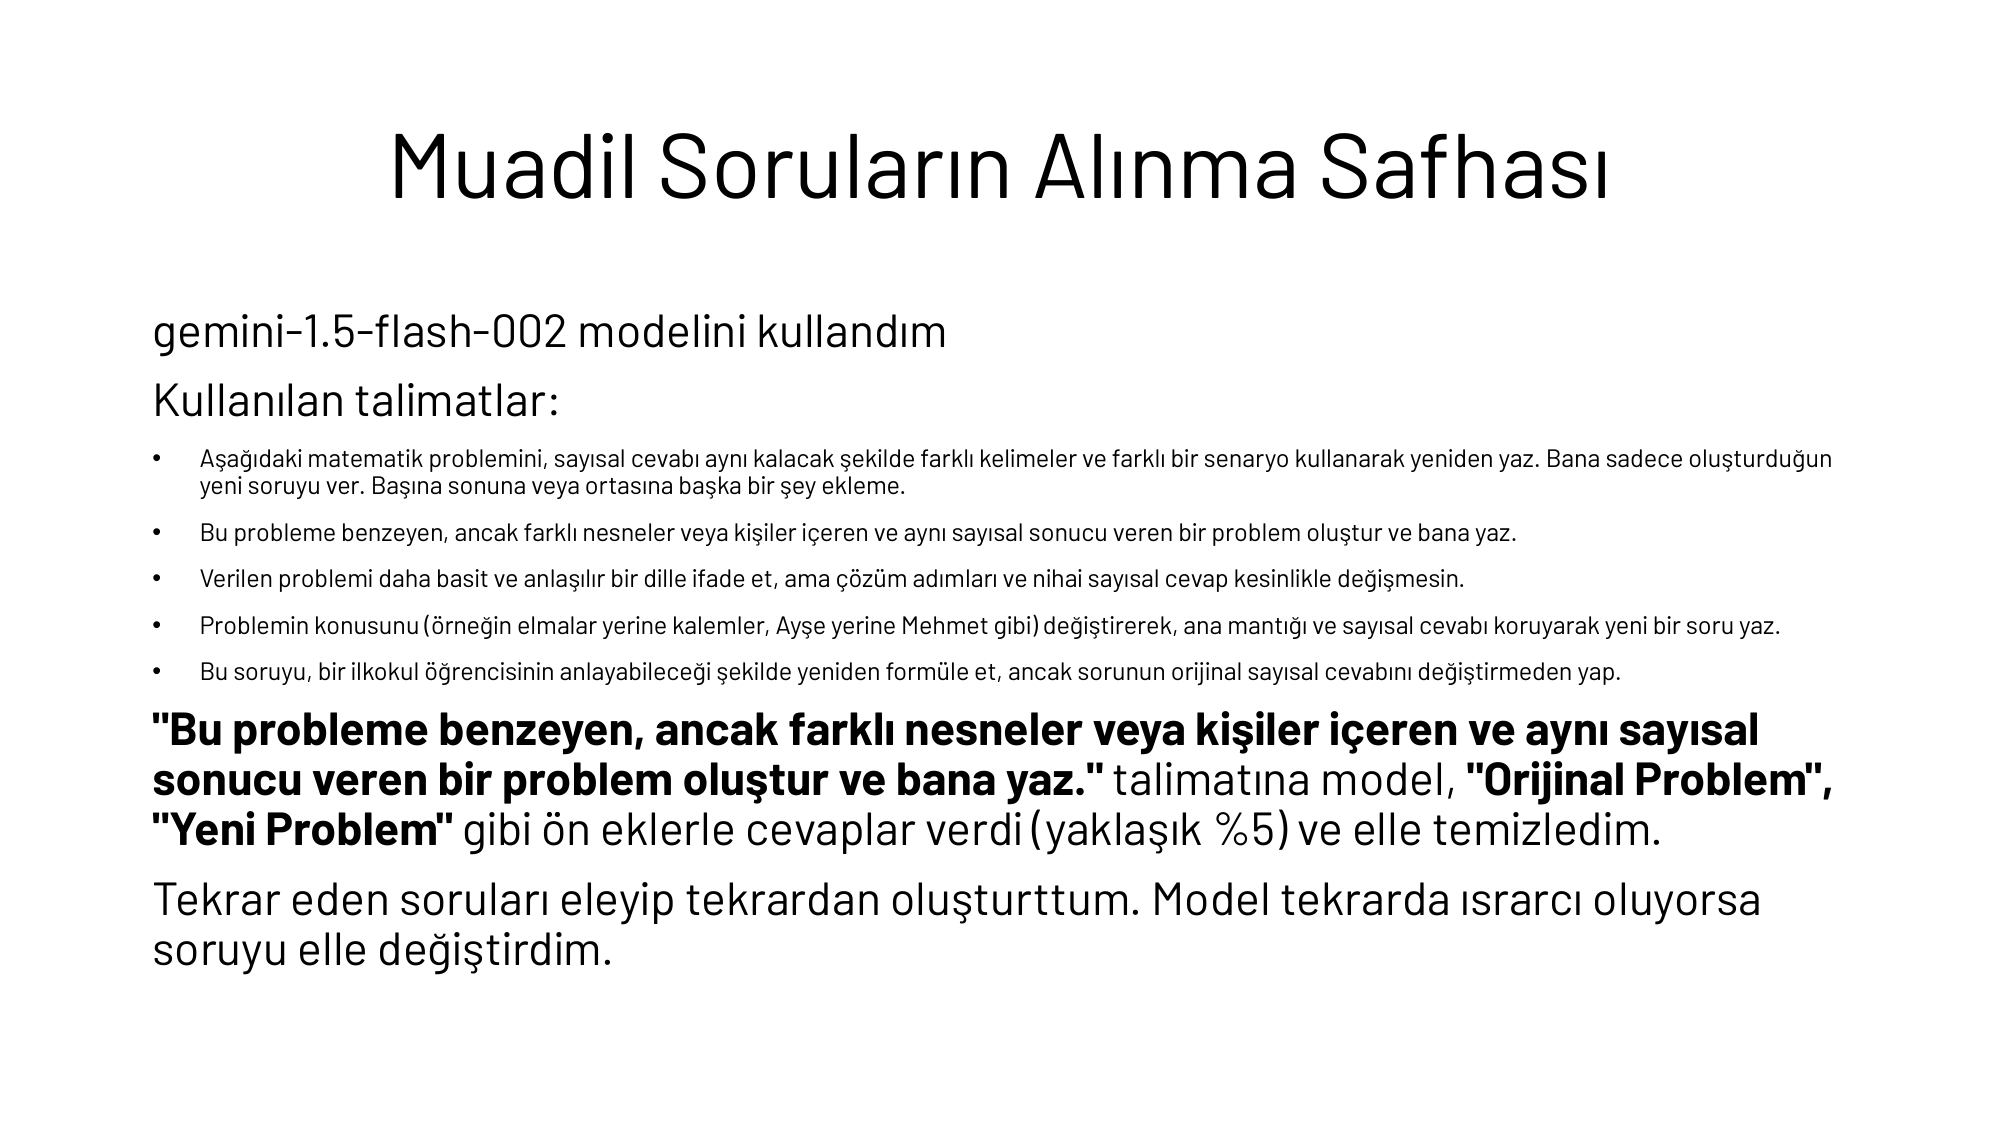

# Muadil Soruların Alınma Safhası
gemini-1.5-flash-002 modelini kullandım
Kullanılan talimatlar:
Aşağıdaki matematik problemini, sayısal cevabı aynı kalacak şekilde farklı kelimeler ve farklı bir senaryo kullanarak yeniden yaz. Bana sadece oluşturduğun yeni soruyu ver. Başına sonuna veya ortasına başka bir şey ekleme.
Bu probleme benzeyen, ancak farklı nesneler veya kişiler içeren ve aynı sayısal sonucu veren bir problem oluştur ve bana yaz.
Verilen problemi daha basit ve anlaşılır bir dille ifade et, ama çözüm adımları ve nihai sayısal cevap kesinlikle değişmesin.
Problemin konusunu (örneğin elmalar yerine kalemler, Ayşe yerine Mehmet gibi) değiştirerek, ana mantığı ve sayısal cevabı koruyarak yeni bir soru yaz.
Bu soruyu, bir ilkokul öğrencisinin anlayabileceği şekilde yeniden formüle et, ancak sorunun orijinal sayısal cevabını değiştirmeden yap.
"Bu probleme benzeyen, ancak farklı nesneler veya kişiler içeren ve aynı sayısal sonucu veren bir problem oluştur ve bana yaz." talimatına model, "Orijinal Problem", "Yeni Problem" gibi ön eklerle cevaplar verdi (yaklaşık %5) ve elle temizledim.
Tekrar eden soruları eleyip tekrardan oluşturttum. Model tekrarda ısrarcı oluyorsa soruyu elle değiştirdim.